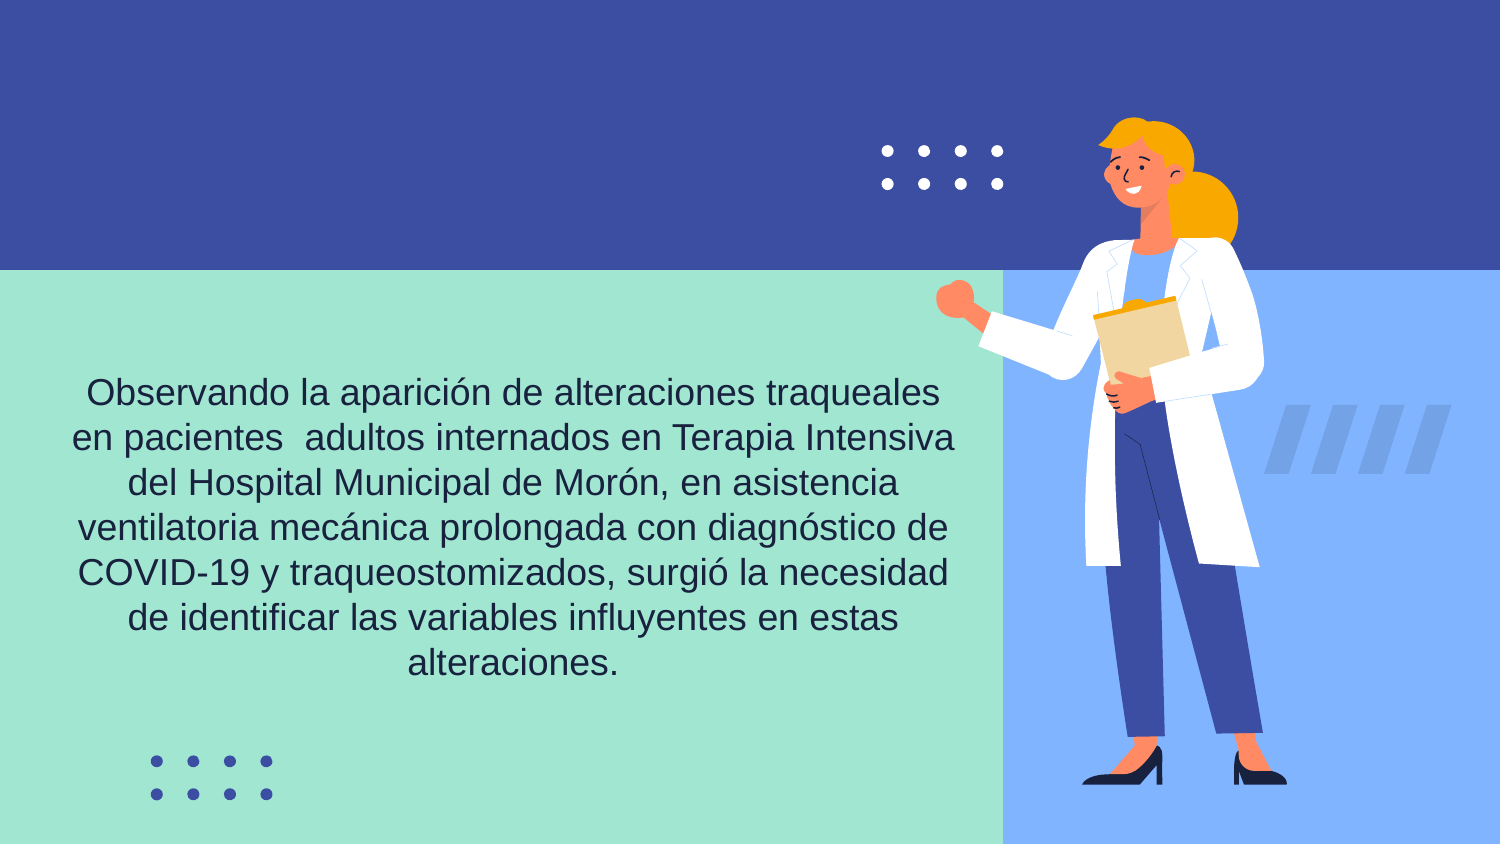

Observando la aparición de alteraciones traqueales en pacientes  adultos internados en Terapia Intensiva del Hospital Municipal de Morón, en asistencia ventilatoria mecánica prolongada con diagnóstico de COVID-19 y traqueostomizados, surgió la necesidad de identificar las variables influyentes en estas alteraciones.